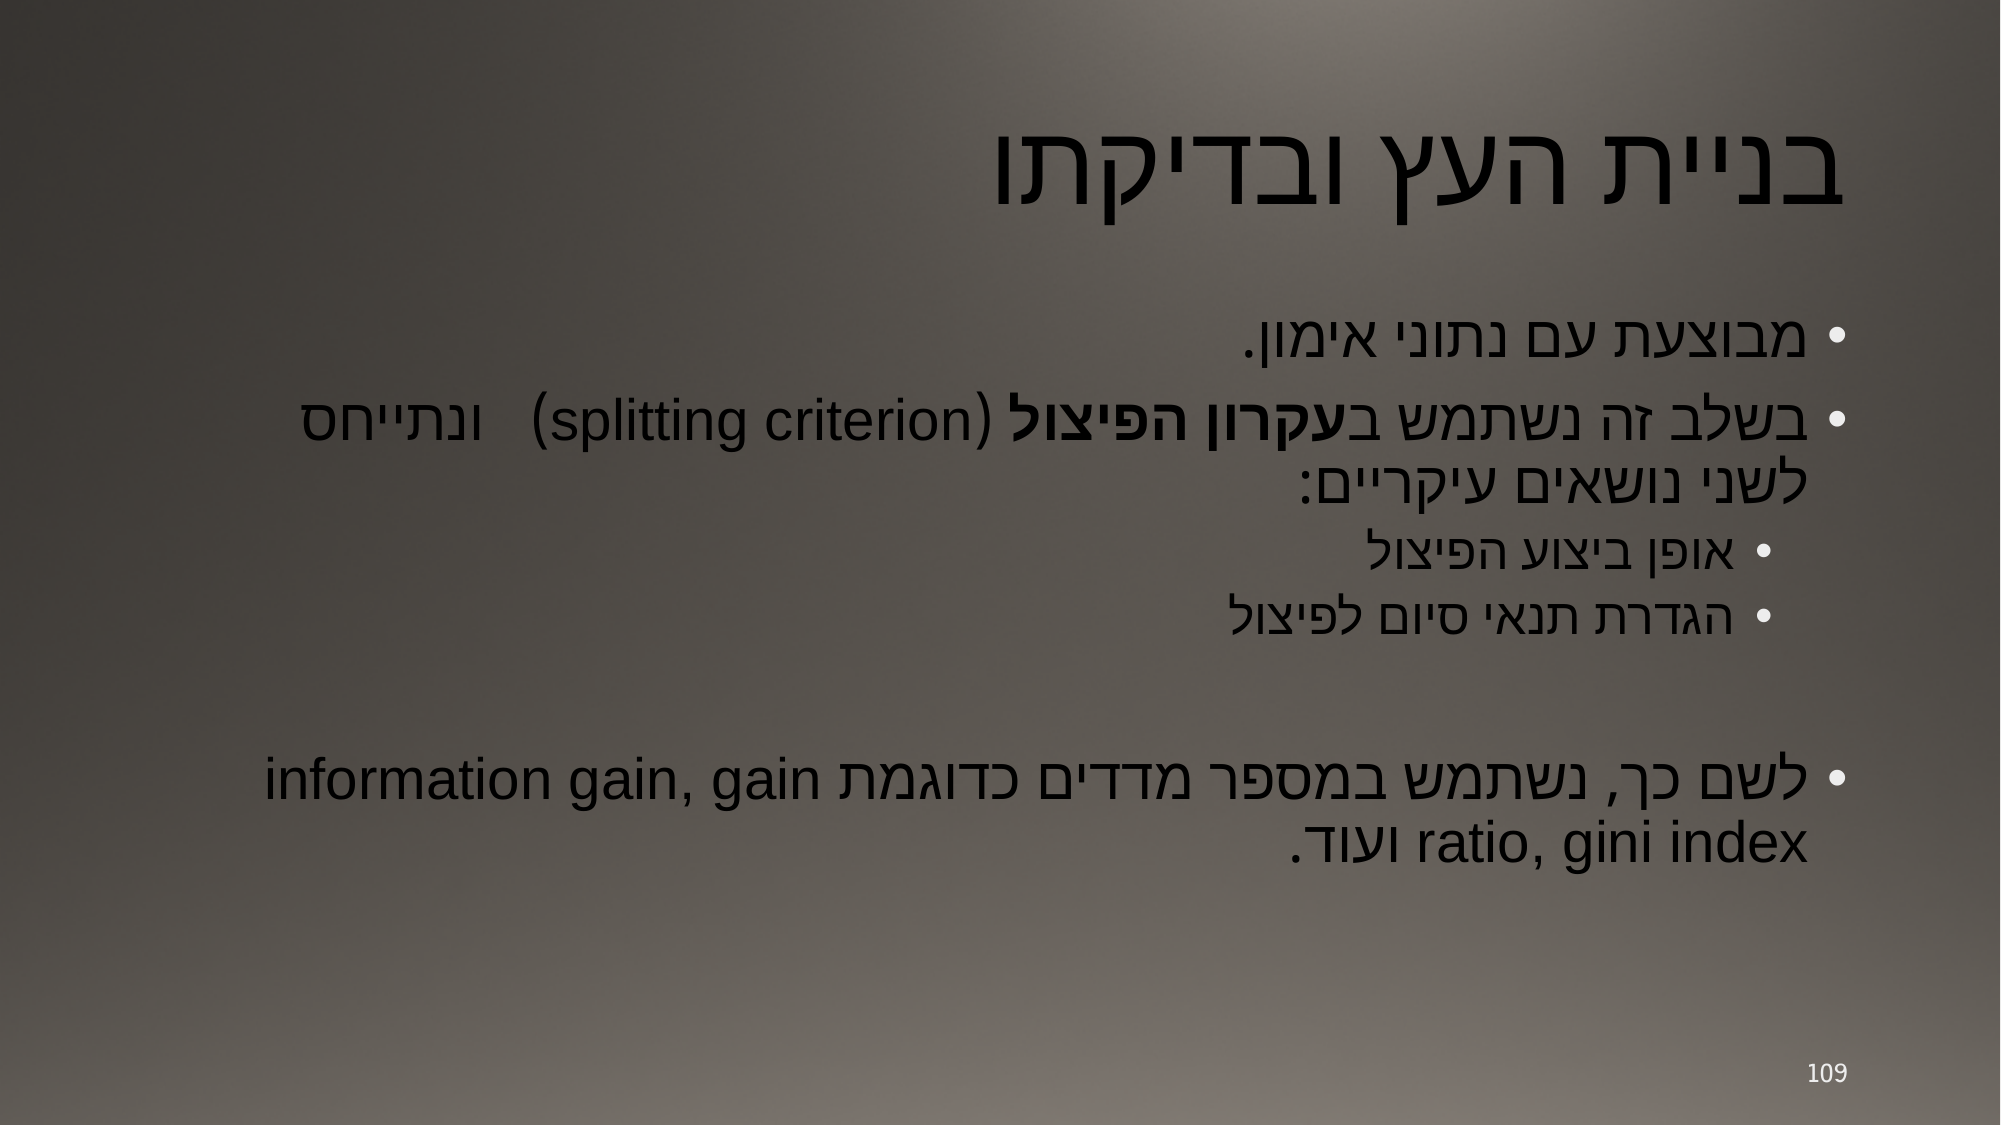

109

# בניית העץ ובדיקתו
מבוצעת עם נתוני אימון.
בשלב זה נשתמש בעקרון הפיצול (splitting criterion)   ונתייחס לשני נושאים עיקריים:
אופן ביצוע הפיצול
הגדרת תנאי סיום לפיצול

לשם כך, נשתמש במספר מדדים כדוגמת information gain, gain ratio, gini index ועוד.